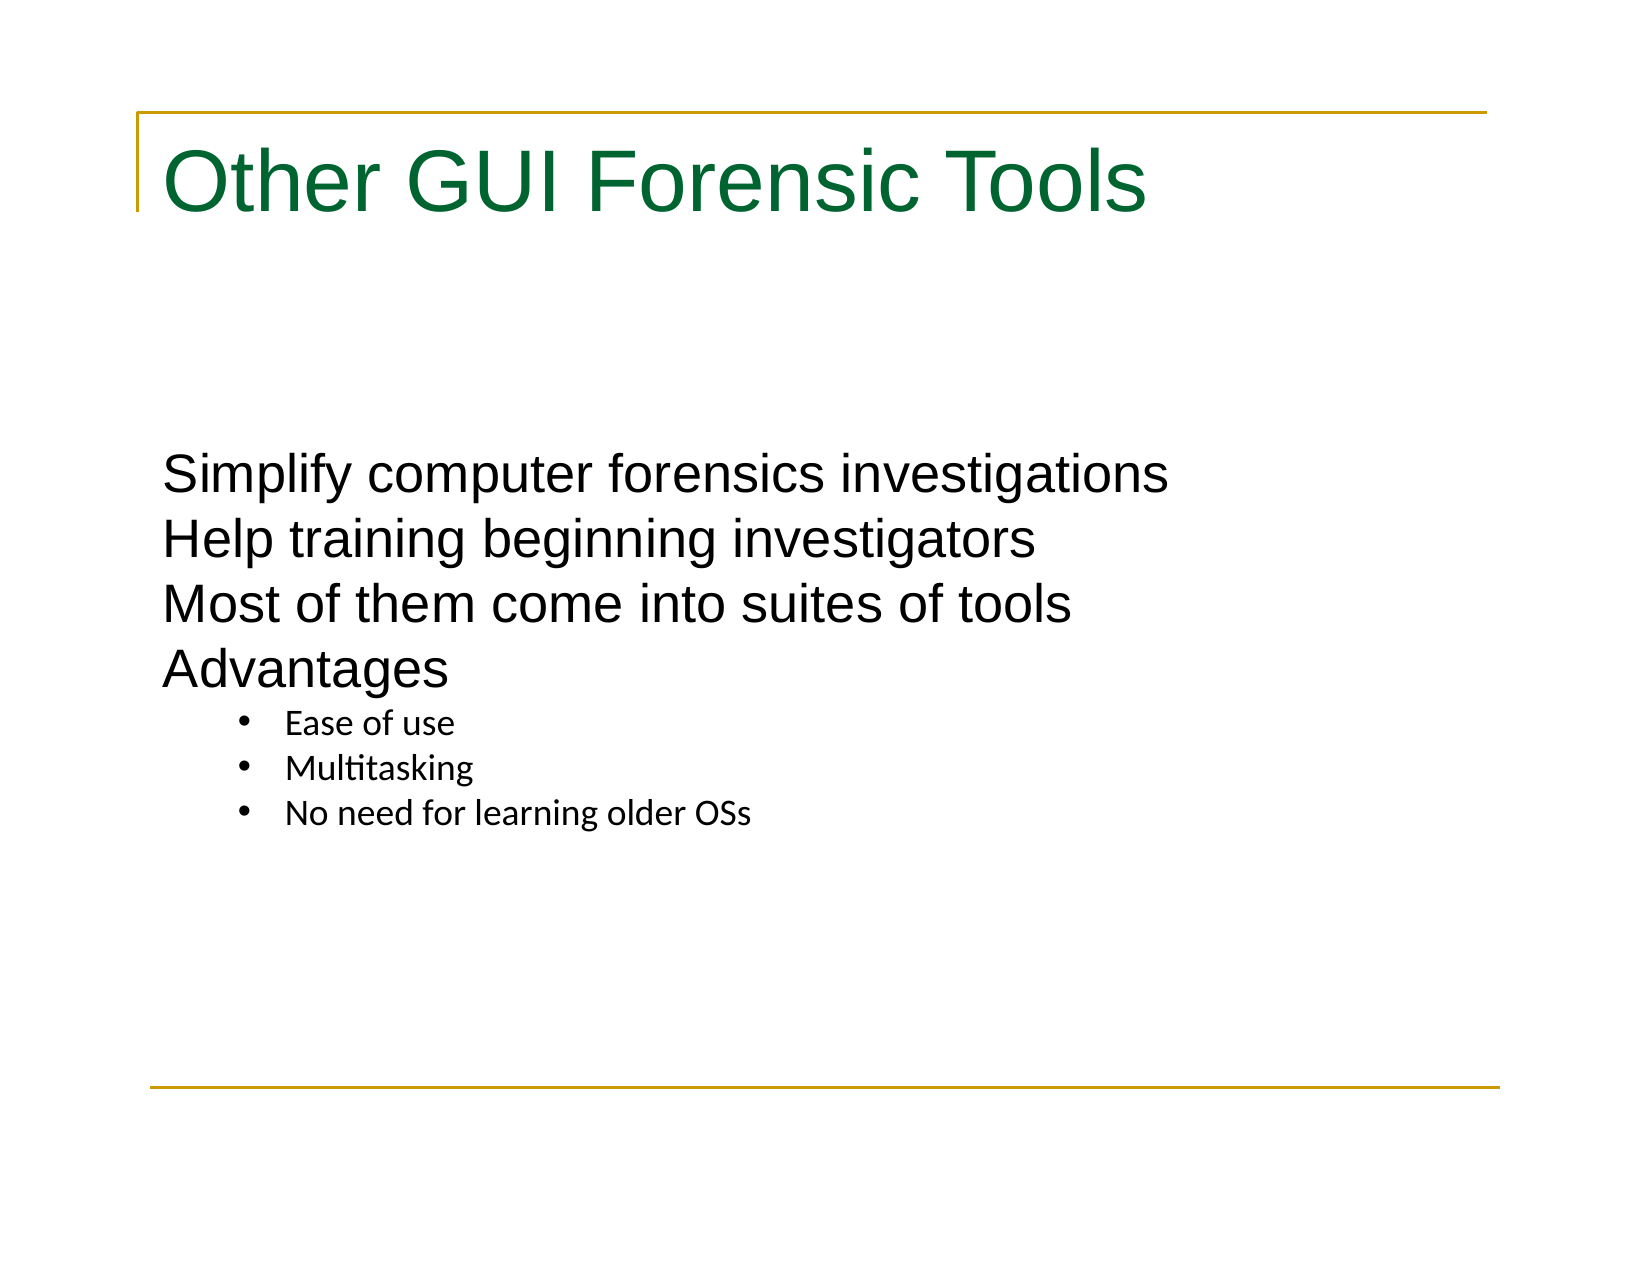

# Other GUI Forensic Tools
Simplify computer forensics investigations
Help training beginning investigators
Most of them come into suites of tools
Advantages
Ease of use
Multitasking
No need for learning older OSs